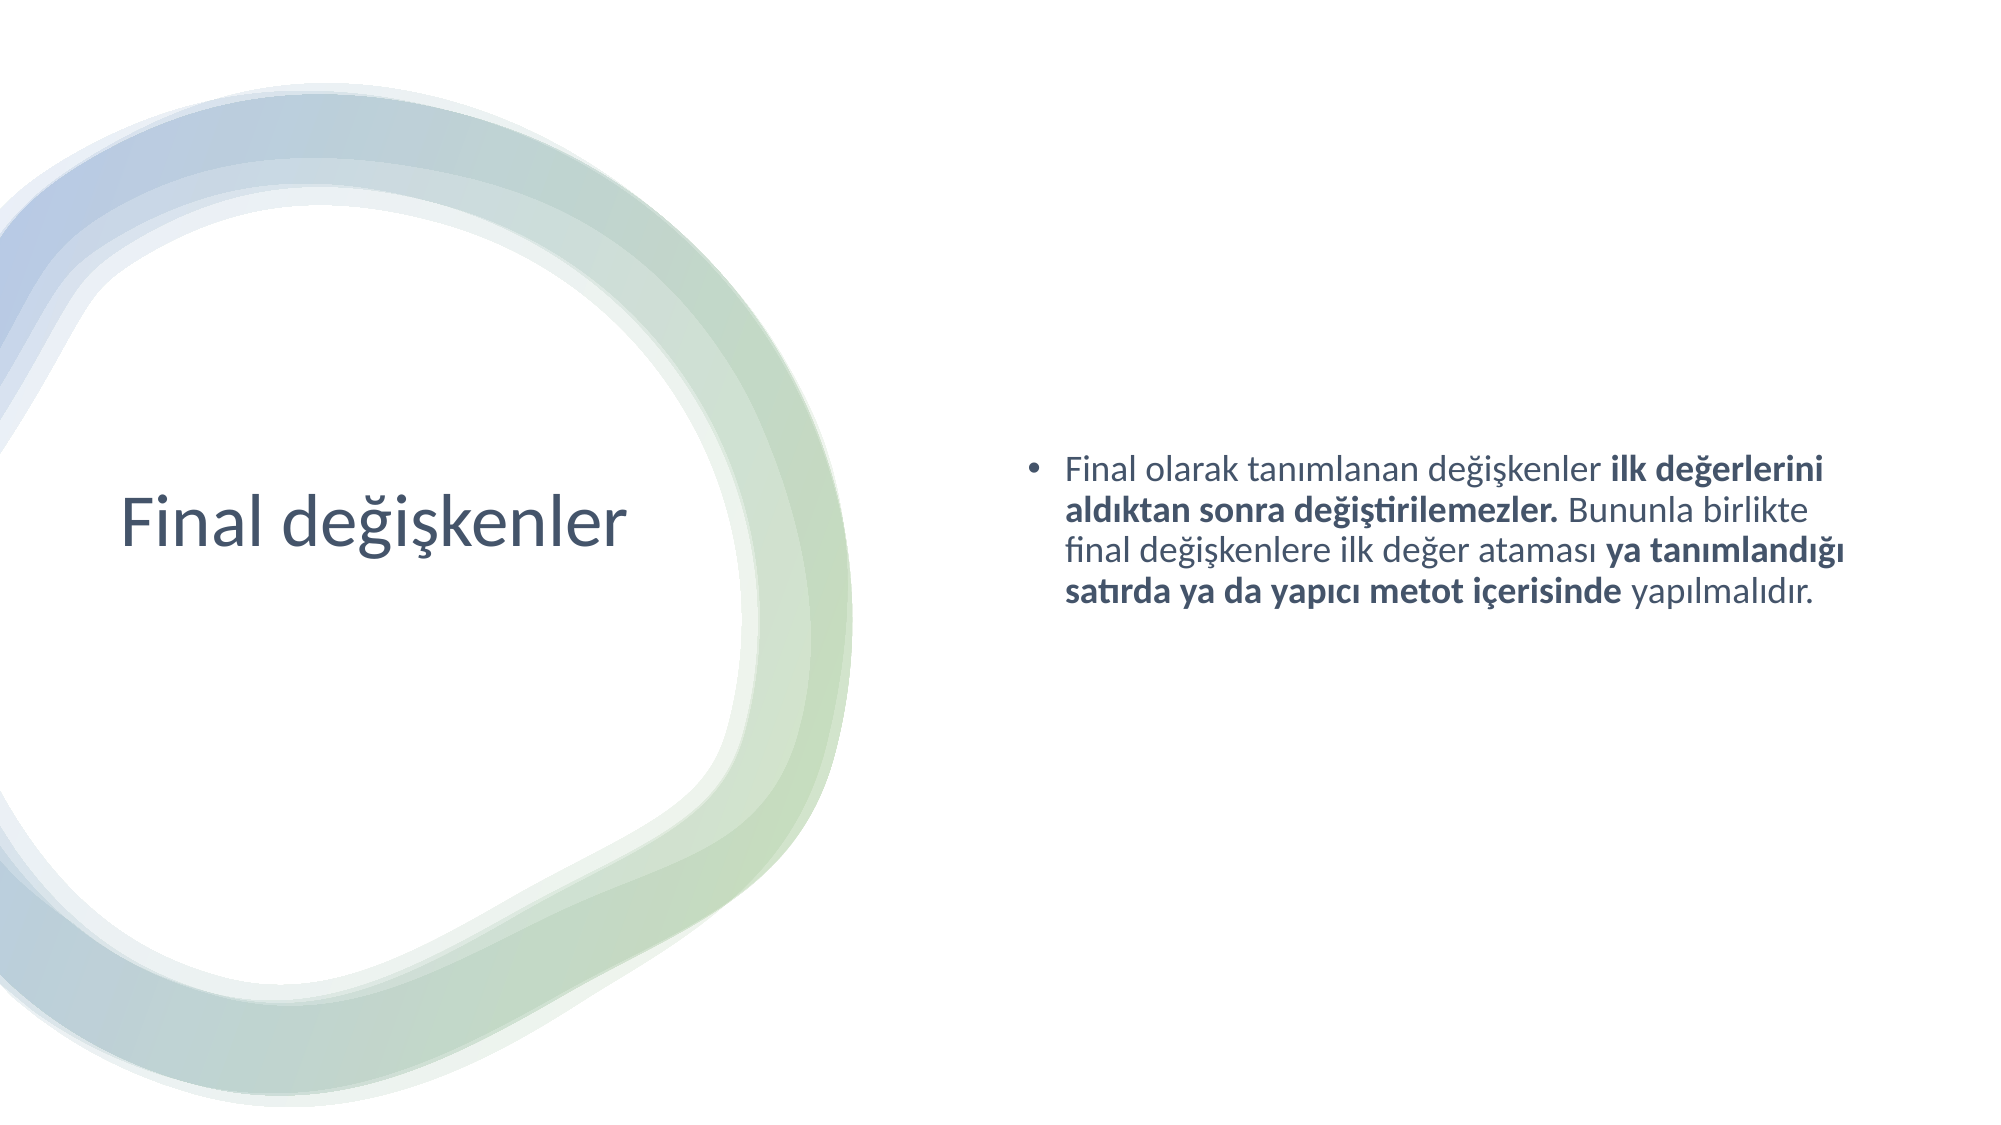

Final olarak tanımlanan değişkenler ilk değerlerini aldıktan sonra değiştirilemezler. Bununla birlikte final değişkenlere ilk değer ataması ya tanımlandığı satırda ya da yapıcı metot içerisinde yapılmalıdır.

# Final değişkenler